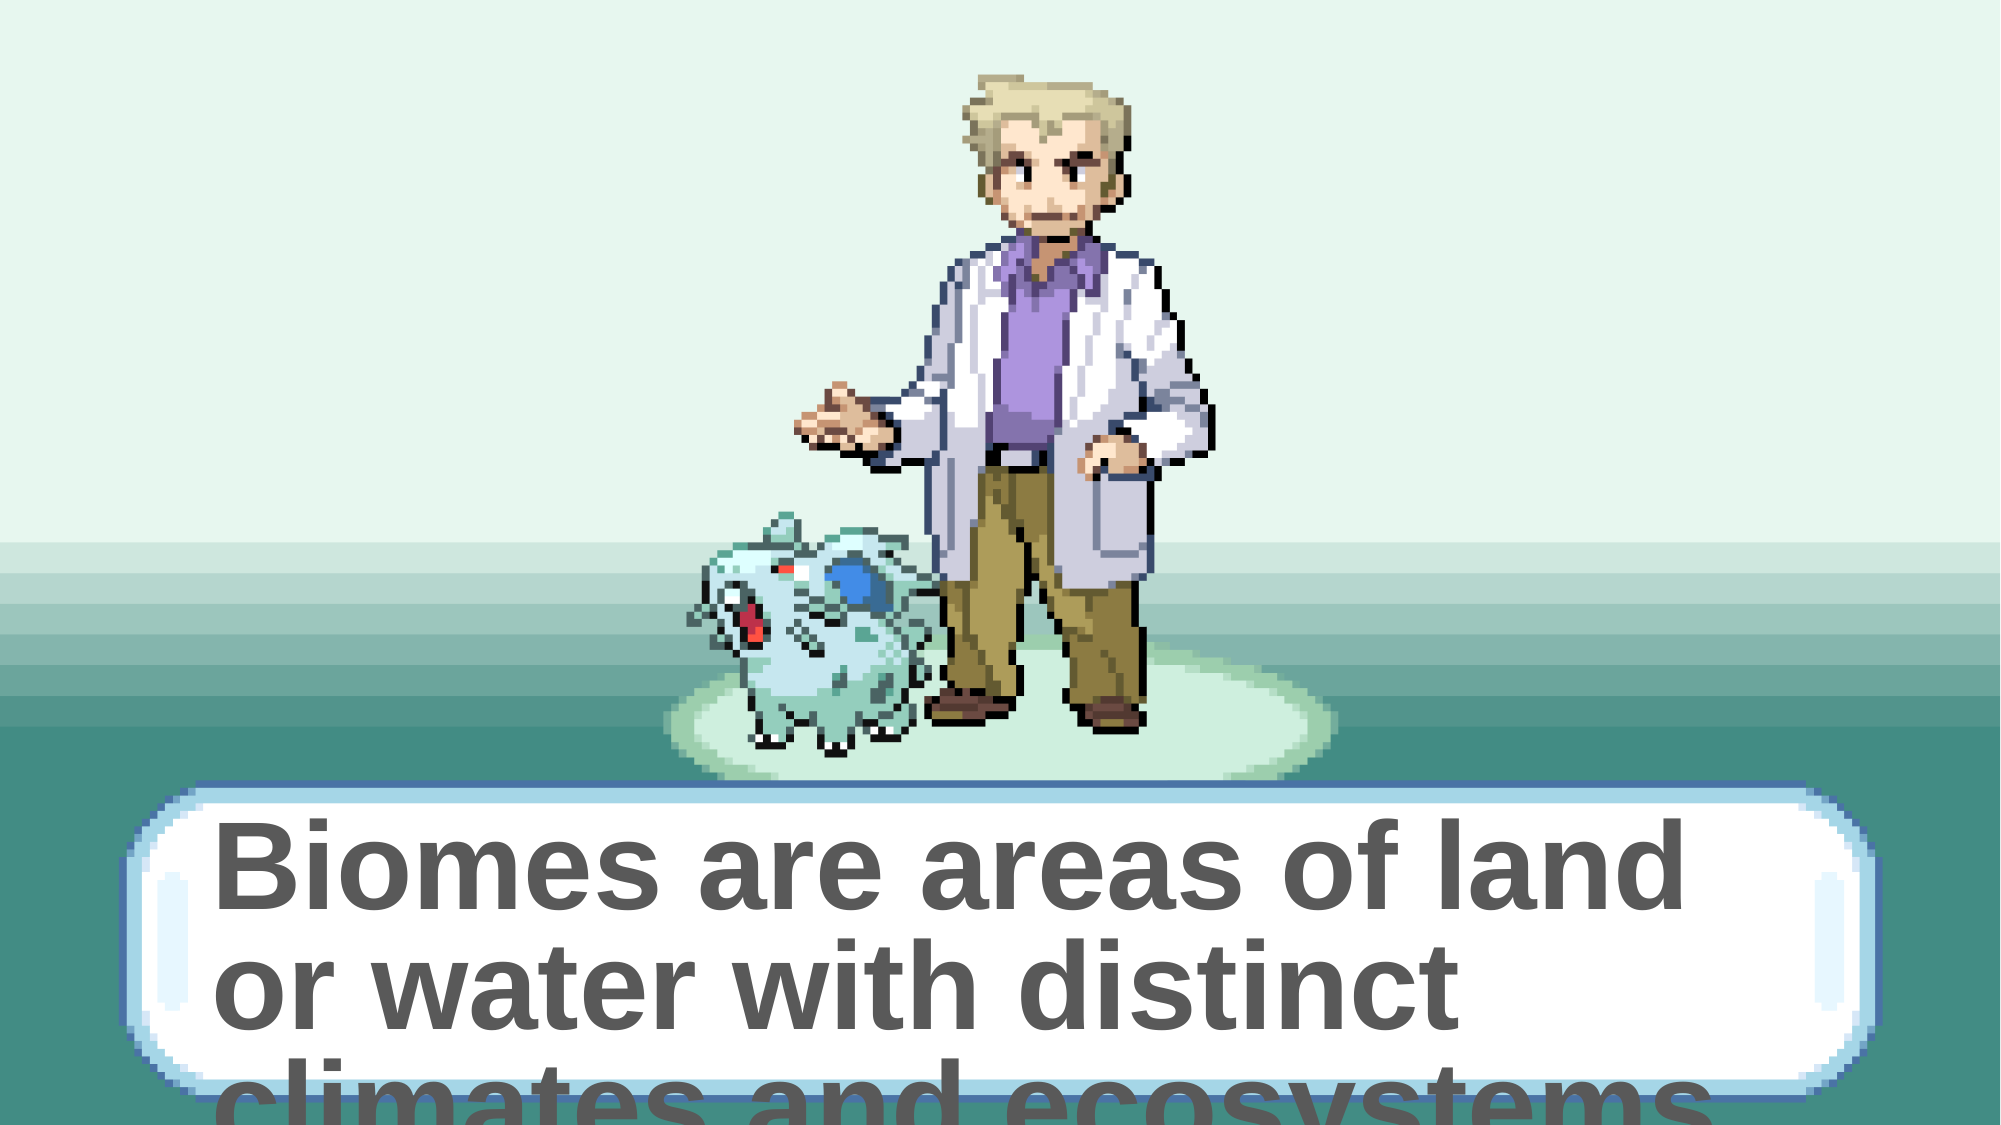

Biomes are areas of land or water with distinct climates and ecosystems.